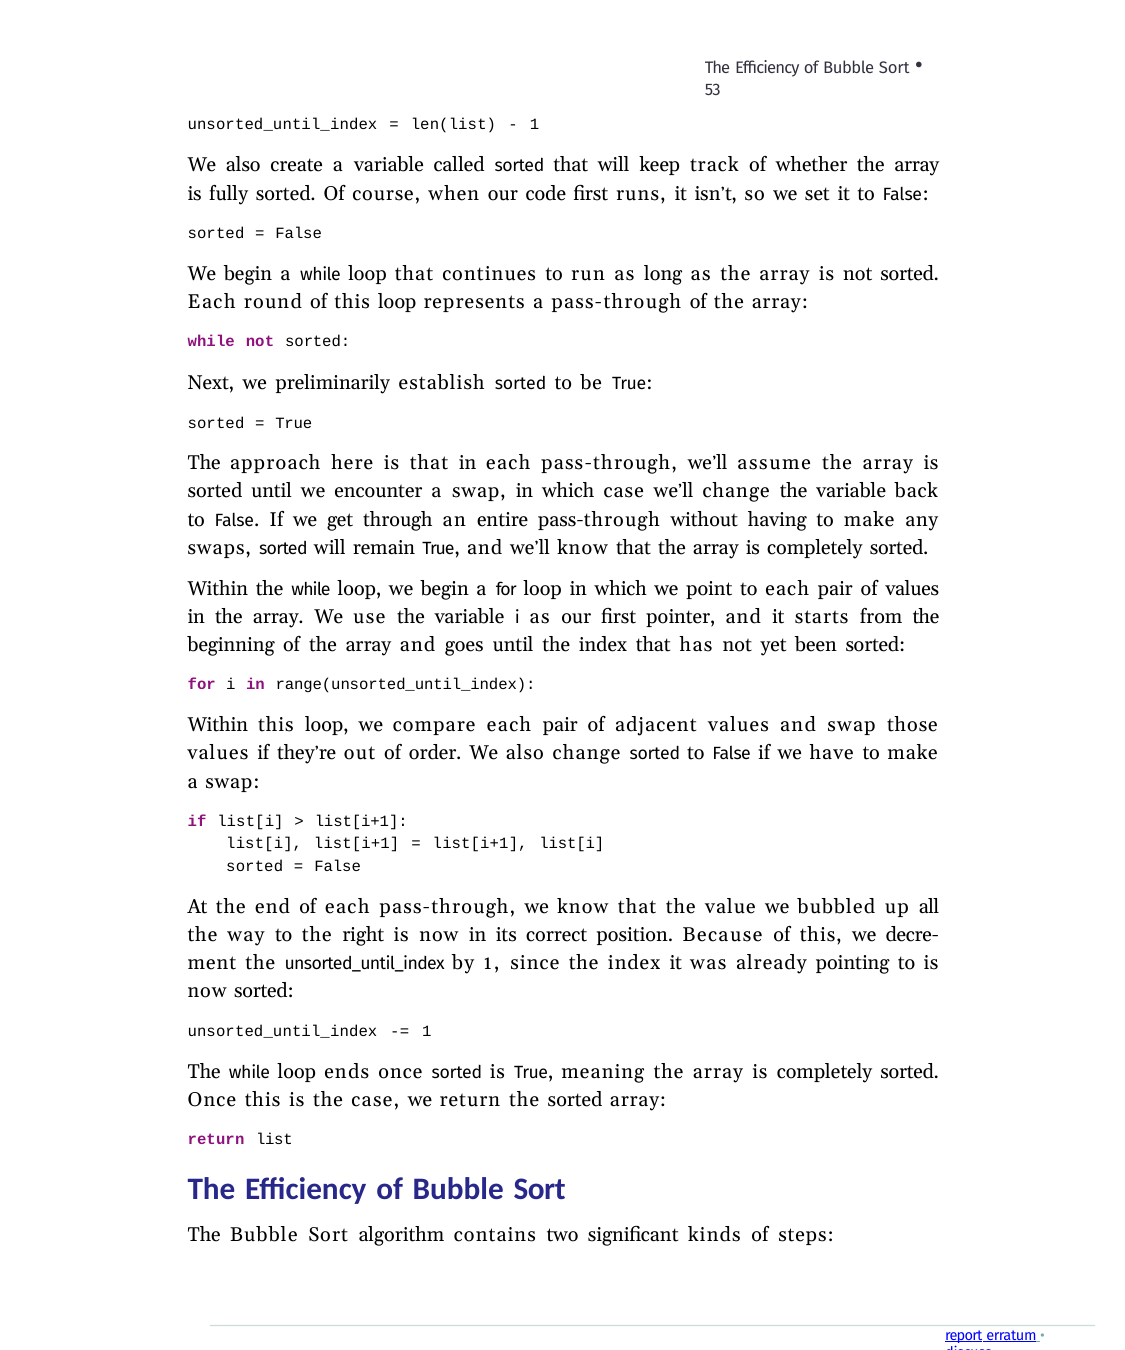

The Efficiency of Bubble Sort • 53
unsorted_until_index = len(list) - 1
We also create a variable called sorted that will keep track of whether the array is fully sorted. Of course, when our code first runs, it isn’t, so we set it to False:
sorted = False
We begin a while loop that continues to run as long as the array is not sorted. Each round of this loop represents a pass-through of the array:
while not sorted:

Next, we preliminarily establish sorted to be True:
sorted = True
The approach here is that in each pass-through, we’ll assume the array is sorted until we encounter a swap, in which case we’ll change the variable back to False. If we get through an entire pass-through without having to make any swaps, sorted will remain True, and we’ll know that the array is completely sorted.
Within the while loop, we begin a for loop in which we point to each pair of values in the array. We use the variable i as our first pointer, and it starts from the beginning of the array and goes until the index that has not yet been sorted:
for i in range(unsorted_until_index):
Within this loop, we compare each pair of adjacent values and swap those values if they’re out of order. We also change sorted to False if we have to make a swap:
if list[i] > list[i+1]:
list[i], list[i+1] = list[i+1], list[i] sorted = False
At the end of each pass-through, we know that the value we bubbled up all the way to the right is now in its correct position. Because of this, we decre- ment the unsorted_until_index by 1, since the index it was already pointing to is now sorted:
unsorted_until_index -= 1
The while loop ends once sorted is True, meaning the array is completely sorted. Once this is the case, we return the sorted array:
return list

The Efficiency of Bubble Sort
The Bubble Sort algorithm contains two significant kinds of steps:
report erratum • discuss